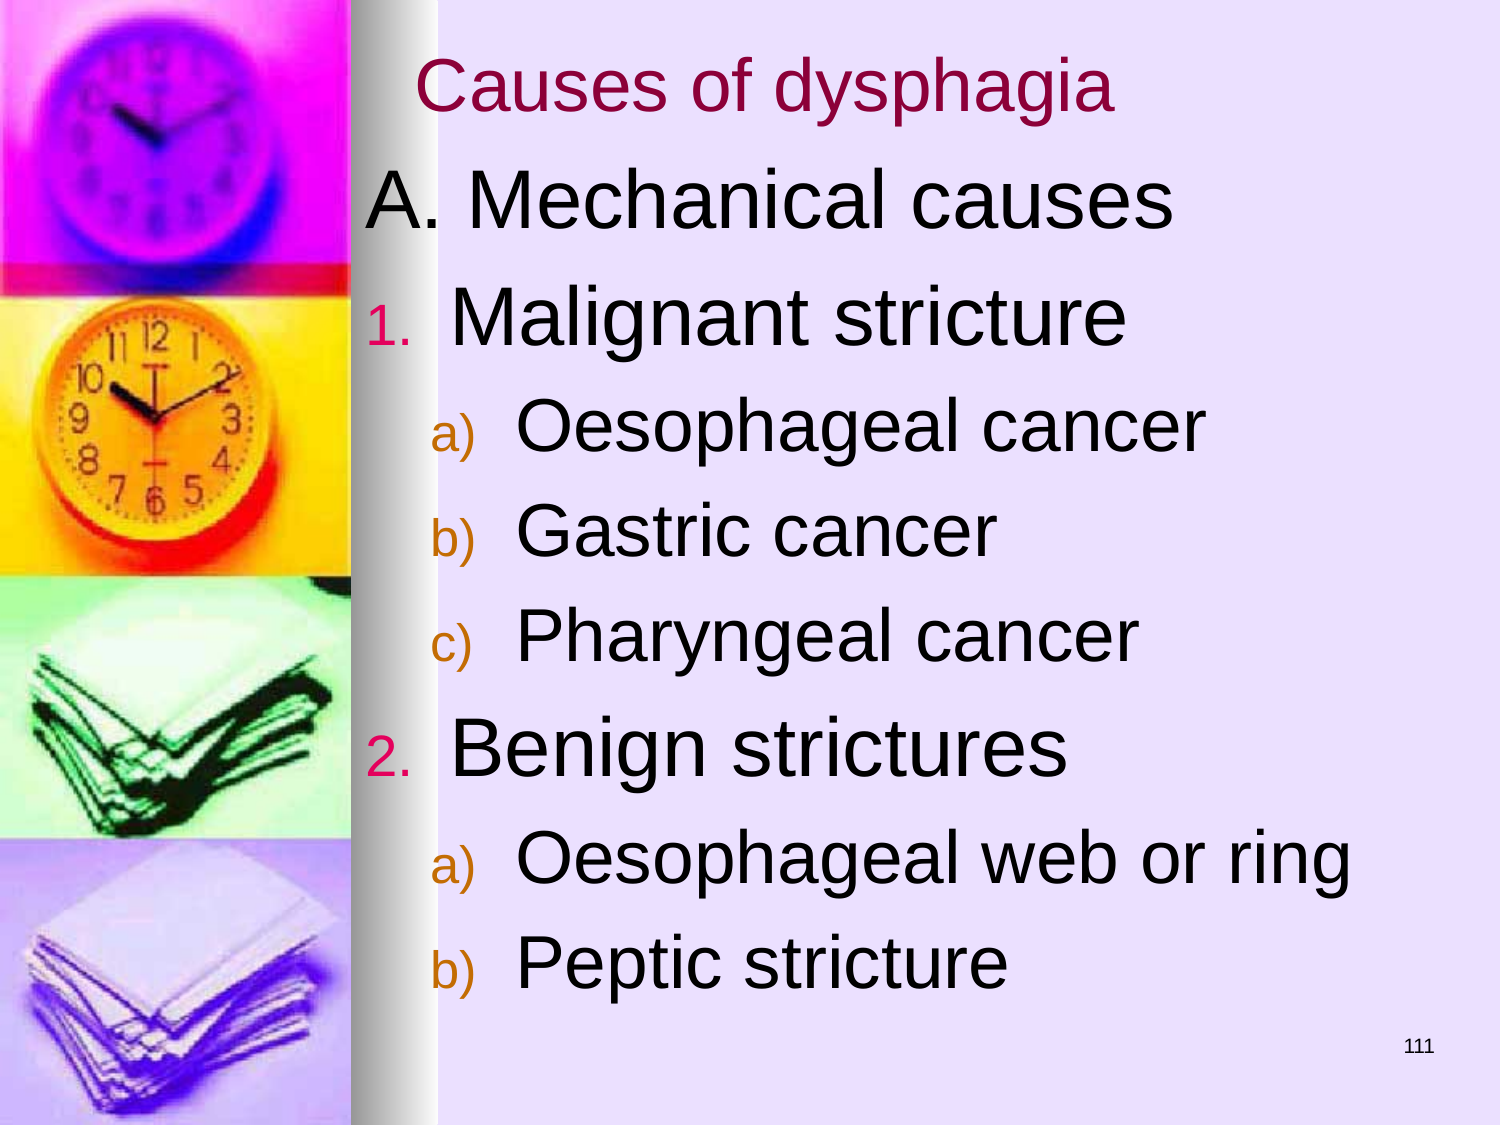

# Causes of dysphagia
A. Mechanical causes
Malignant stricture
Oesophageal cancer
Gastric cancer
Pharyngeal cancer
Benign strictures
Oesophageal web or ring
Peptic stricture
111